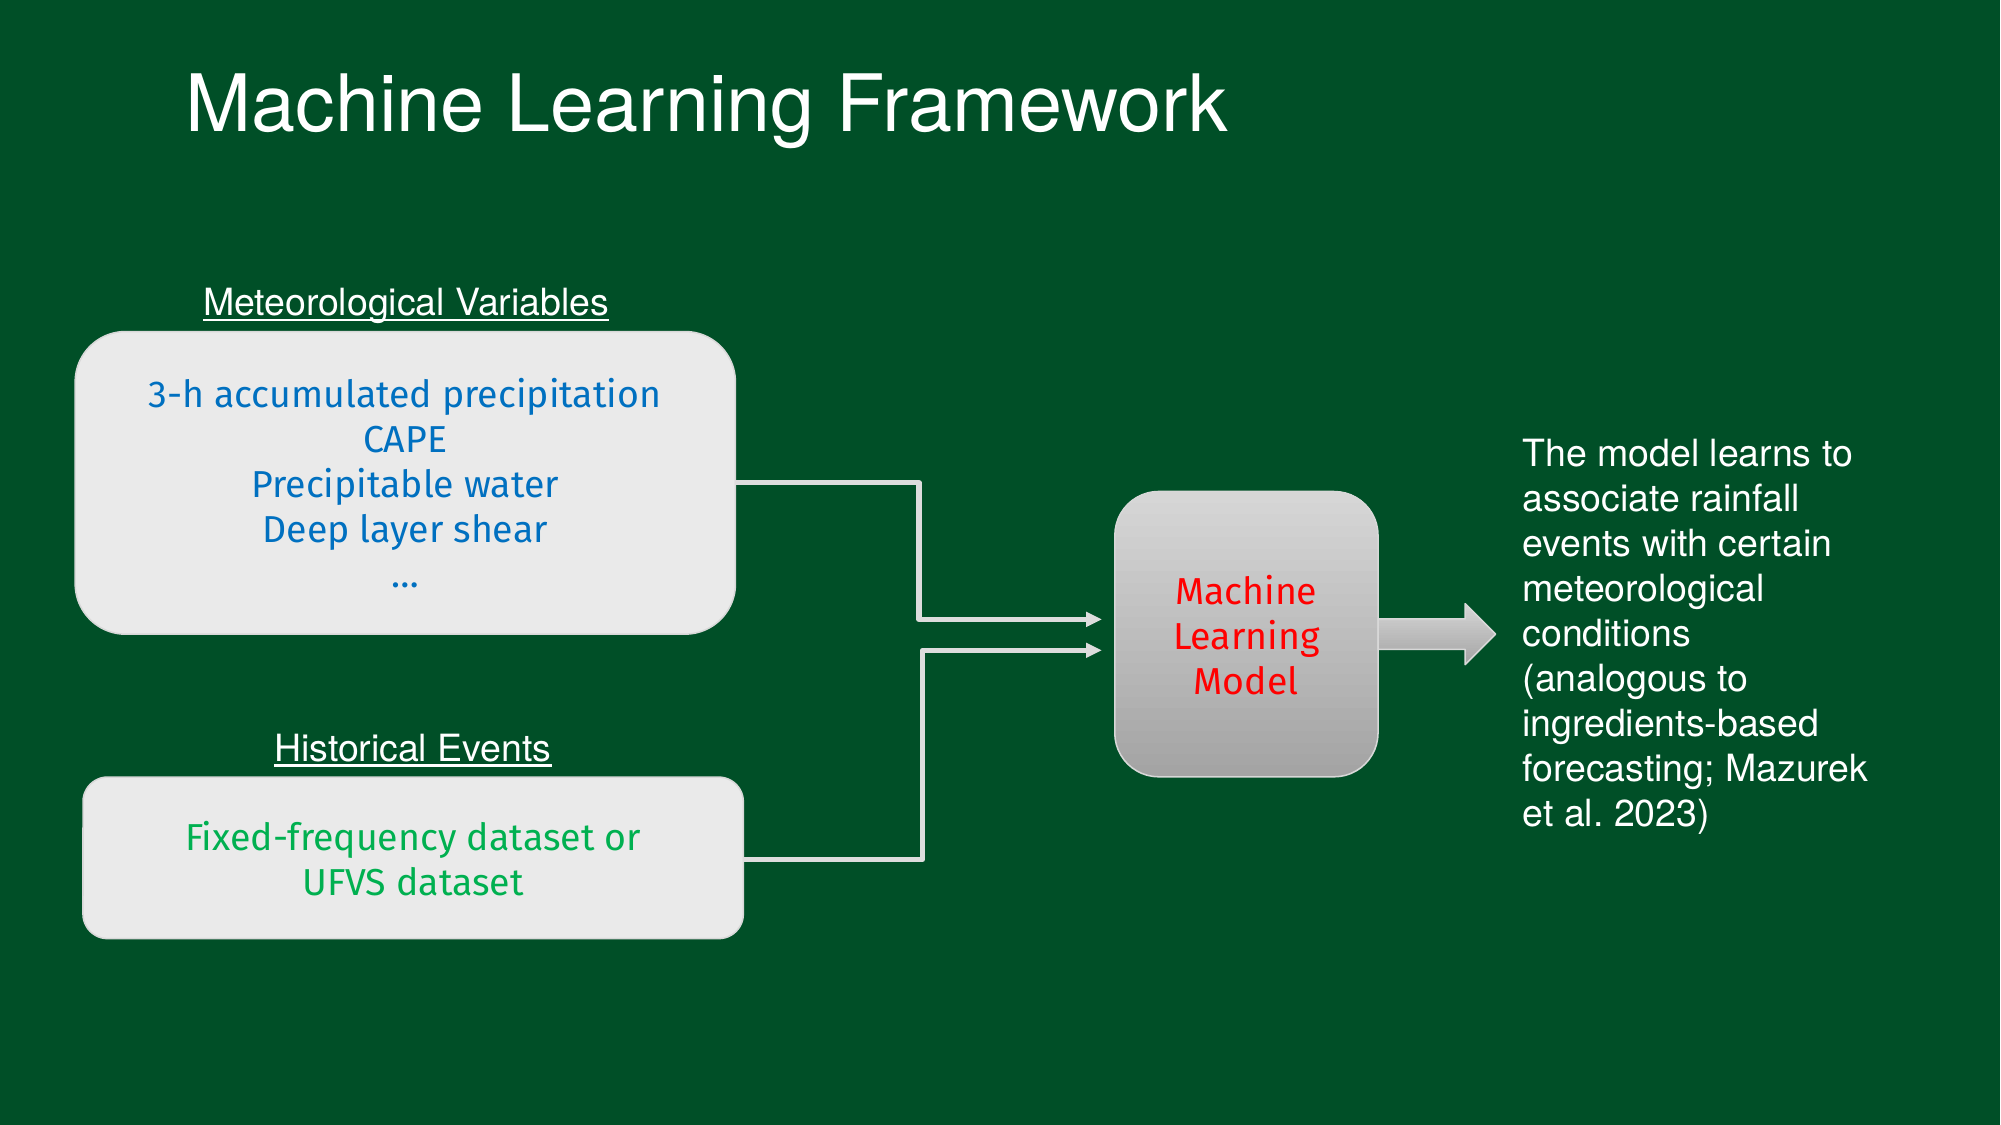

# Machine Learning Framework
Meteorological Variables
3-h accumulated precipitation
CAPE
Precipitable water
Deep layer shear
…
The model learns to associate rainfall events with certain meteorological conditions
(analogous to ingredients-based forecasting; Mazurek et al. 2023)
Machine Learning Model

Historical Events
Fixed-frequency dataset or
UFVS dataset
Hill and Schumacher: Precip ML Forecasts
7